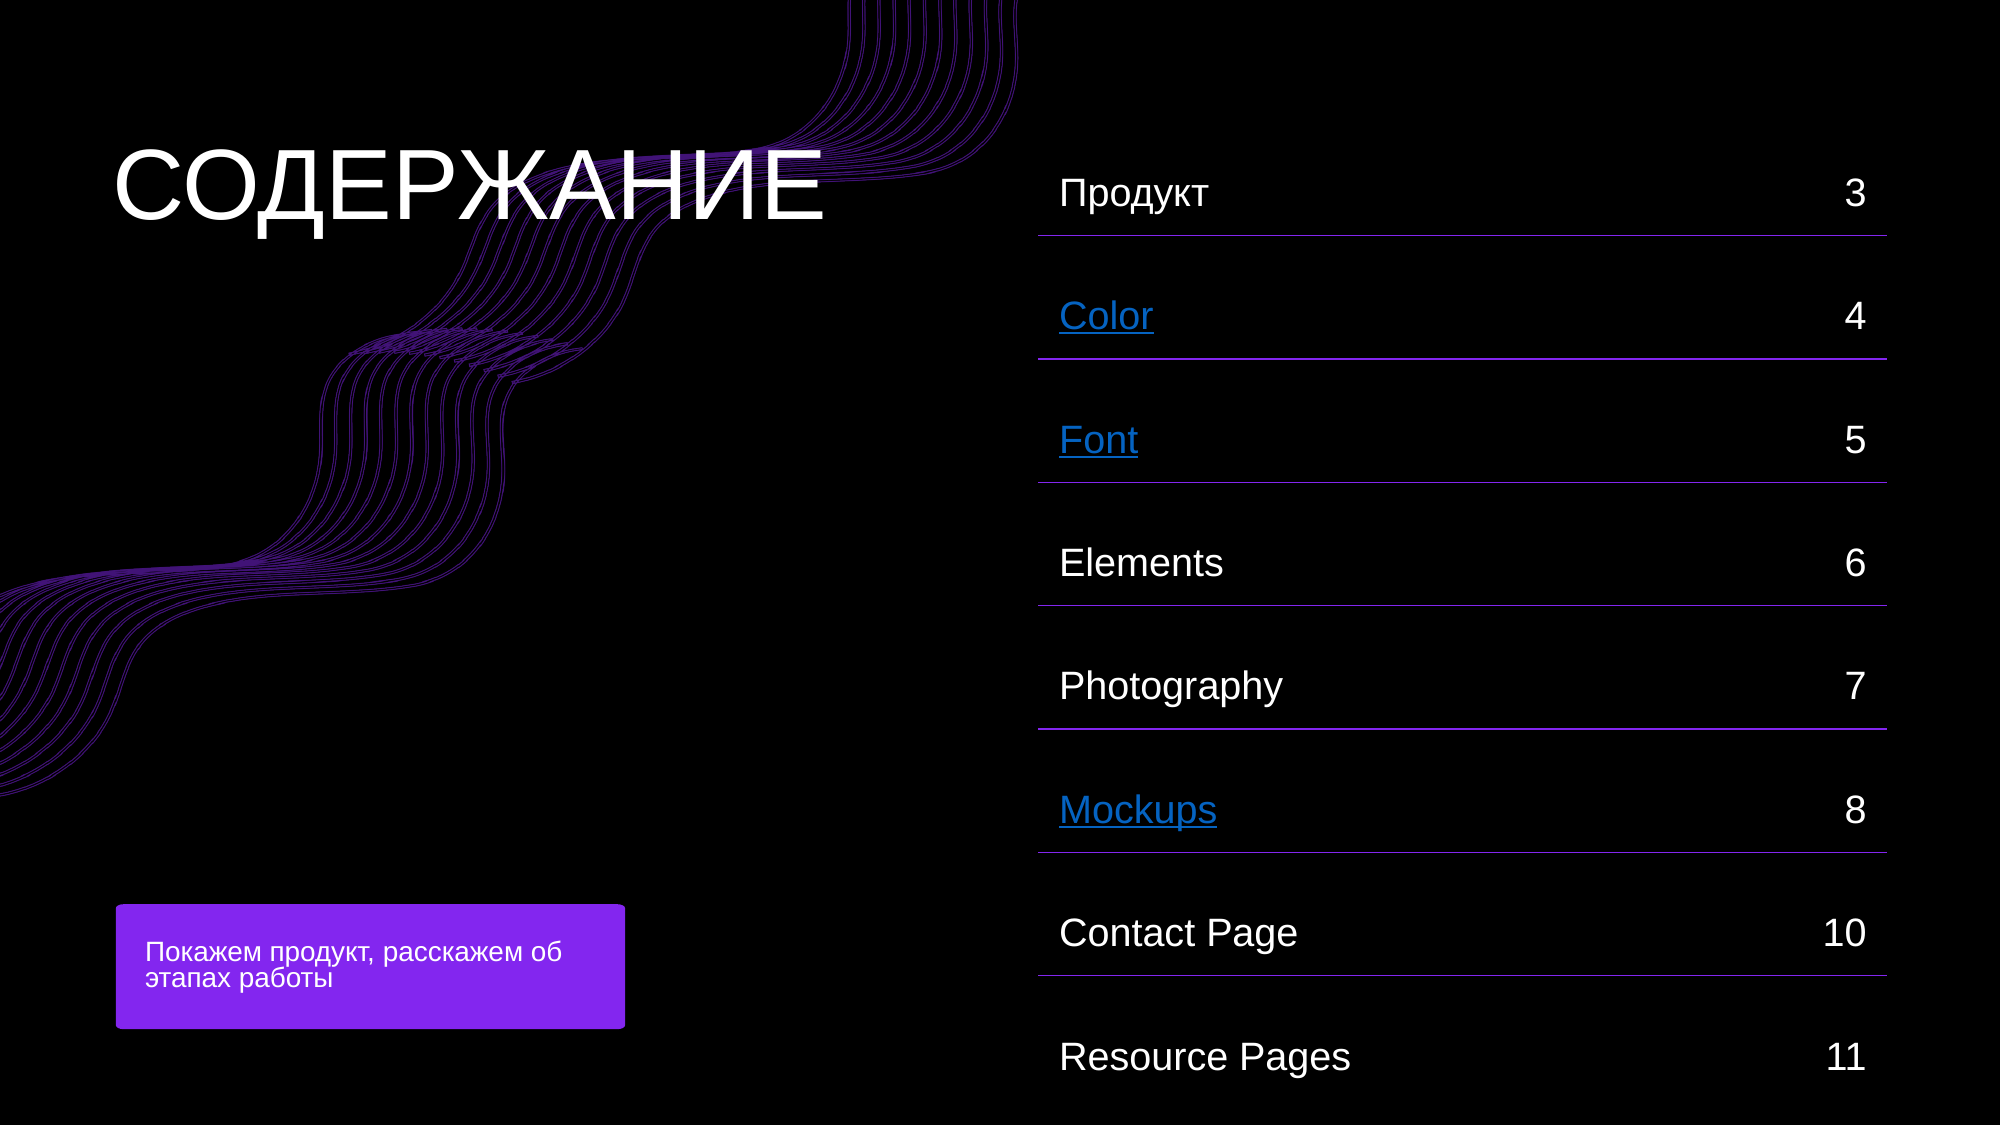

| Продукт | 3 |
| --- | --- |
| Color | 4 |
| Font | 5 |
| Elements | 6 |
| Photography | 7 |
| Mockups | 8 |
| Contact Page | 10 |
| Resource Pages | 11 |
СОДЕРЖАНИЕ
Покажем продукт, расскажем об
этапах работы